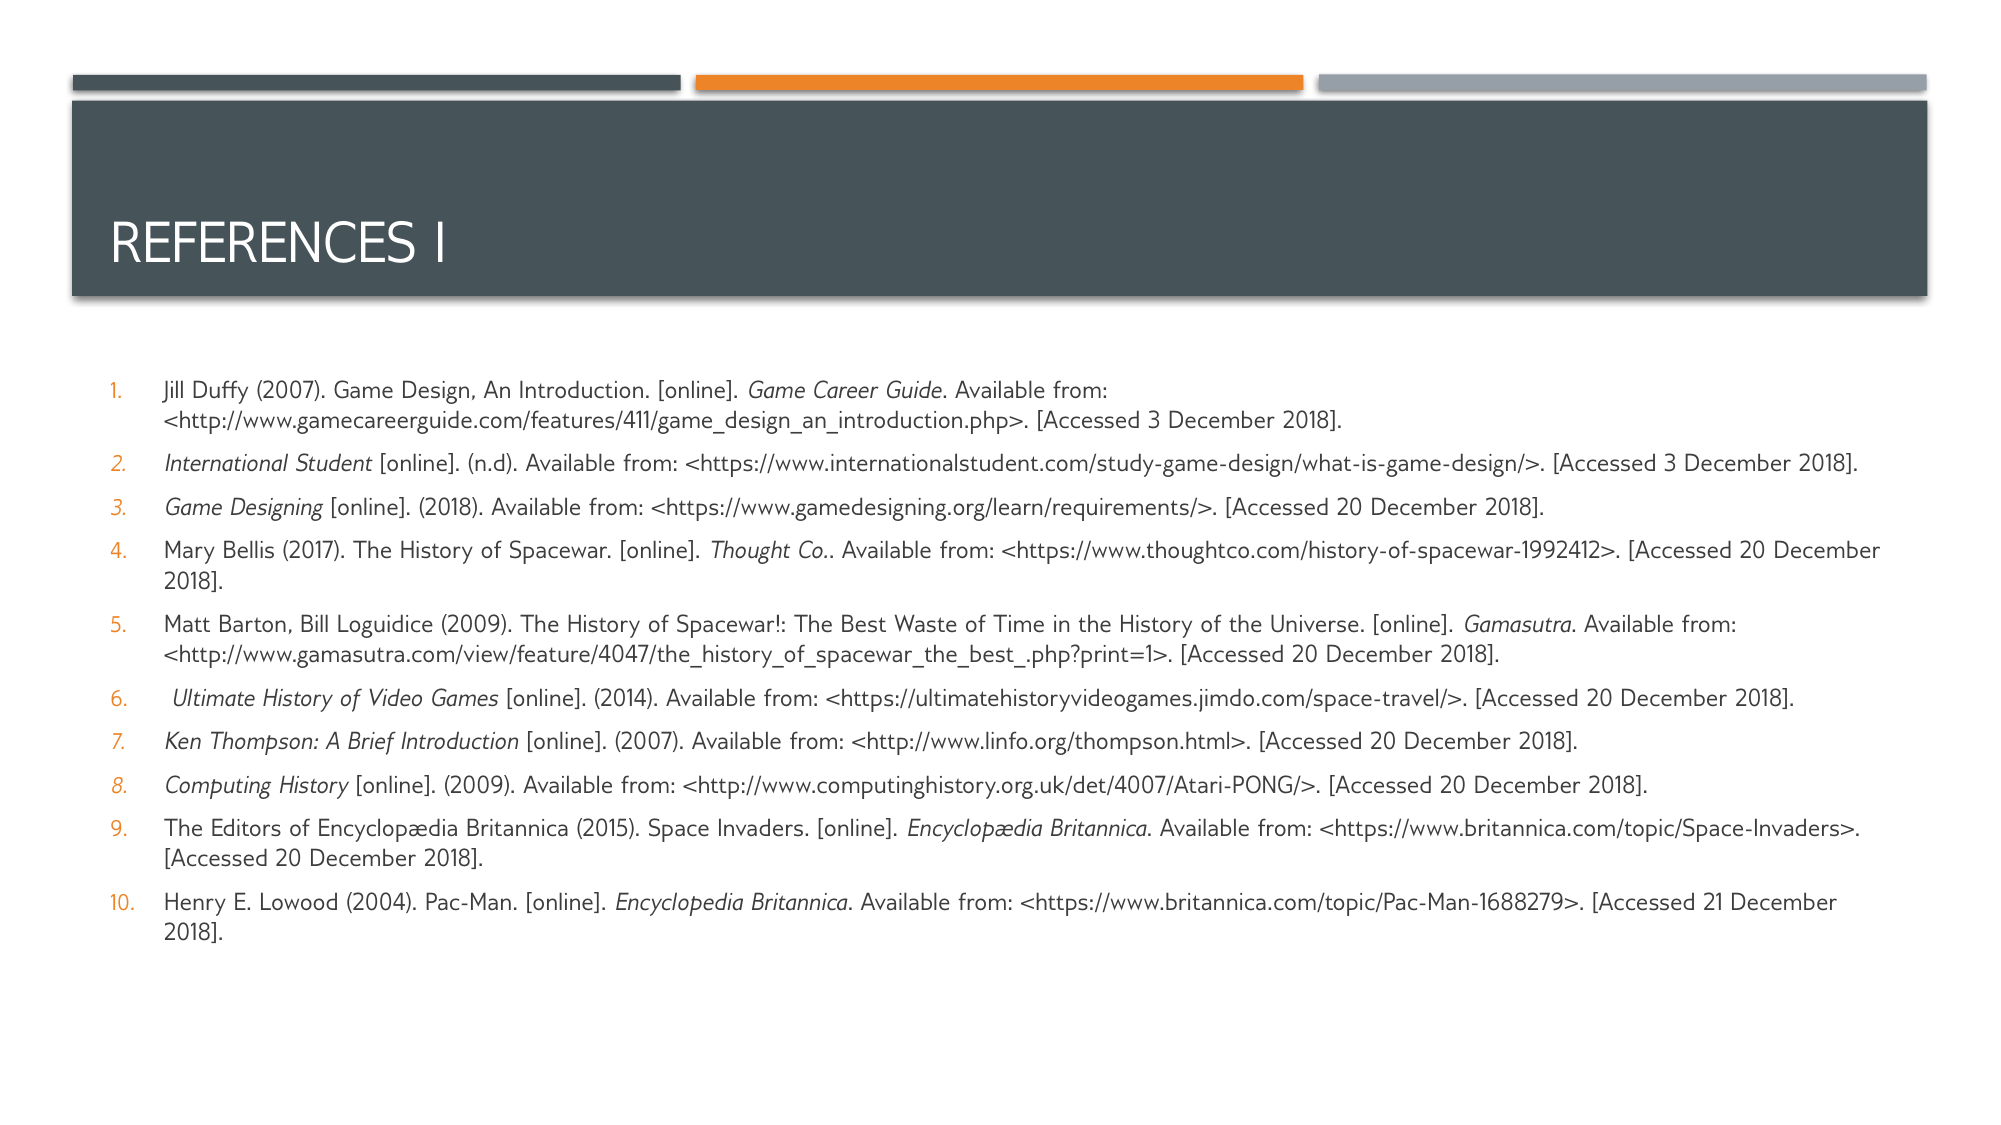

# References I
Jill Duffy (2007). Game Design, An Introduction. [online]. Game Career Guide. Available from: <http://www.gamecareerguide.com/features/411/game_design_an_introduction.php>. [Accessed 3 December 2018].
International Student [online]. (n.d). Available from: <https://www.internationalstudent.com/study-game-design/what-is-game-design/>. [Accessed 3 December 2018].
Game Designing [online]. (2018). Available from: <https://www.gamedesigning.org/learn/requirements/>. [Accessed 20 December 2018].
Mary Bellis (2017). The History of Spacewar. [online]. Thought Co.. Available from: <https://www.thoughtco.com/history-of-spacewar-1992412>. [Accessed 20 December 2018].
Matt Barton, Bill Loguidice (2009). The History of Spacewar!: The Best Waste of Time in the History of the Universe. [online]. Gamasutra. Available from: <http://www.gamasutra.com/view/feature/4047/the_history_of_spacewar_the_best_.php?print=1>. [Accessed 20 December 2018].
 Ultimate History of Video Games [online]. (2014). Available from: <https://ultimatehistoryvideogames.jimdo.com/space-travel/>. [Accessed 20 December 2018].
Ken Thompson: A Brief Introduction [online]. (2007). Available from: <http://www.linfo.org/thompson.html>. [Accessed 20 December 2018].
Computing History [online]. (2009). Available from: <http://www.computinghistory.org.uk/det/4007/Atari-PONG/>. [Accessed 20 December 2018].
The Editors of Encyclopaedia Britannica (2015). Space Invaders. [online]. Encyclopaedia Britannica. Available from: <https://www.britannica.com/topic/Space-Invaders>. [Accessed 20 December 2018].
Henry E. Lowood (2004). Pac-Man. [online]. Encyclopedia Britannica. Available from: <https://www.britannica.com/topic/Pac-Man-1688279>. [Accessed 21 December 2018].